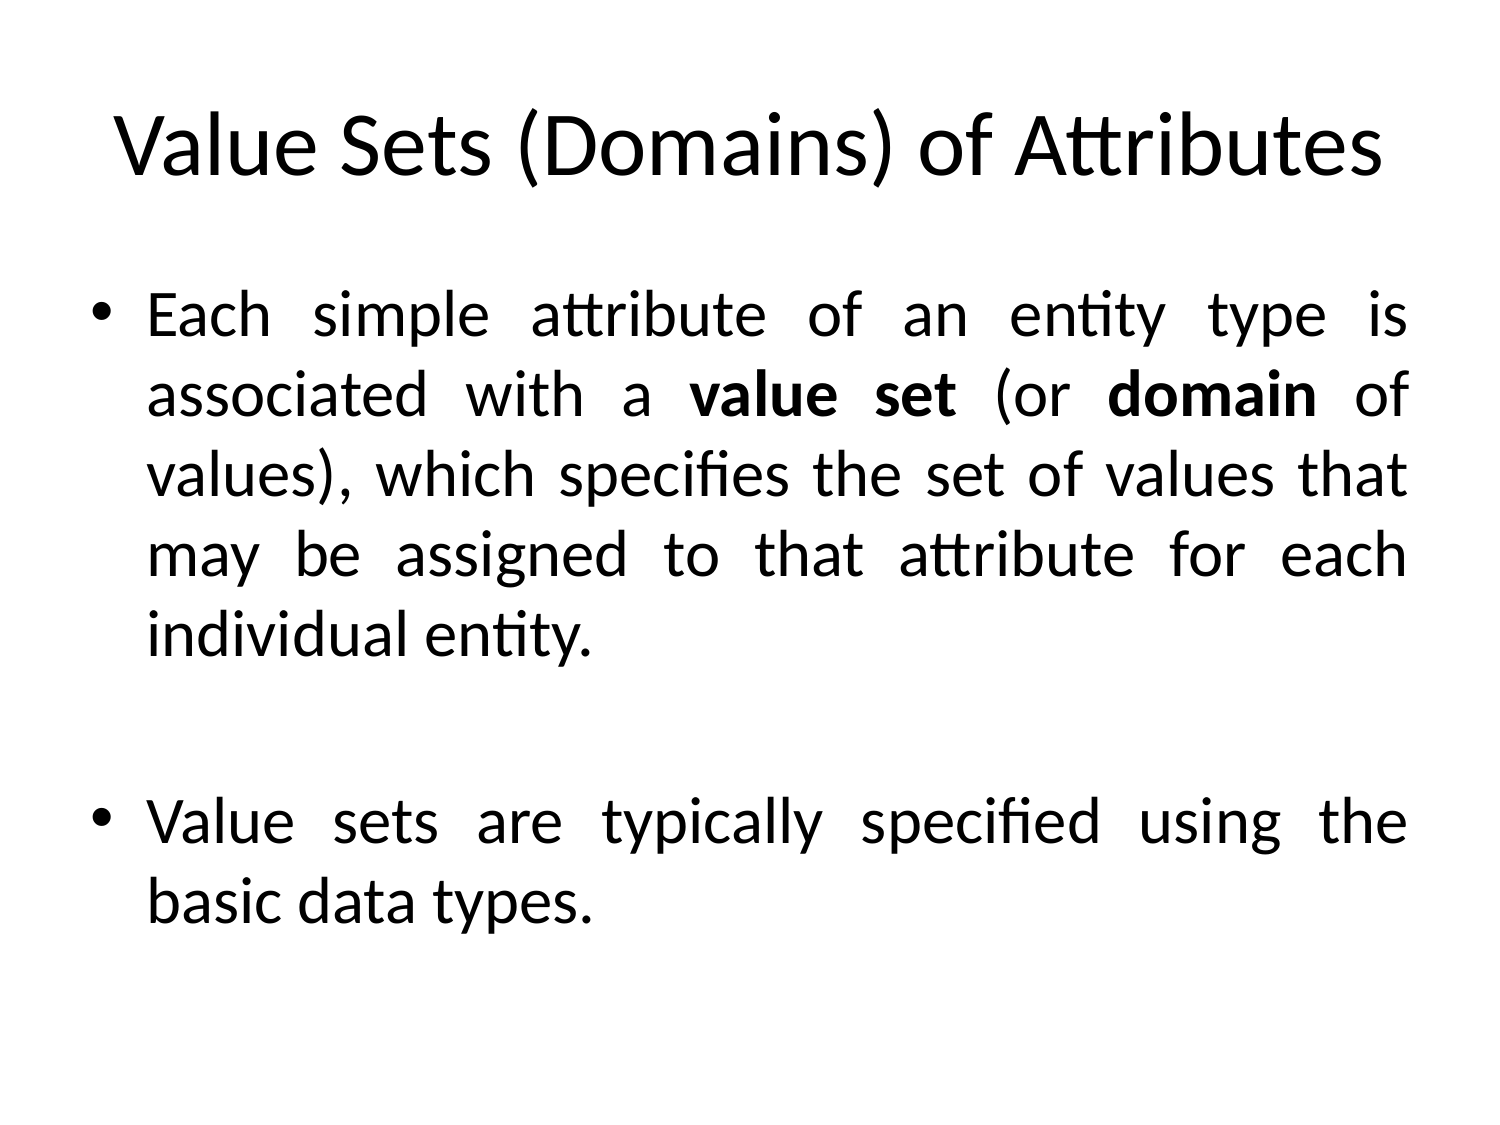

# Value Sets (Domains) of Attributes
Each simple attribute of an entity type is associated with a value set (or domain of values), which specifies the set of values that may be assigned to that attribute for each individual entity.

Value sets are typically specified using the basic data types.